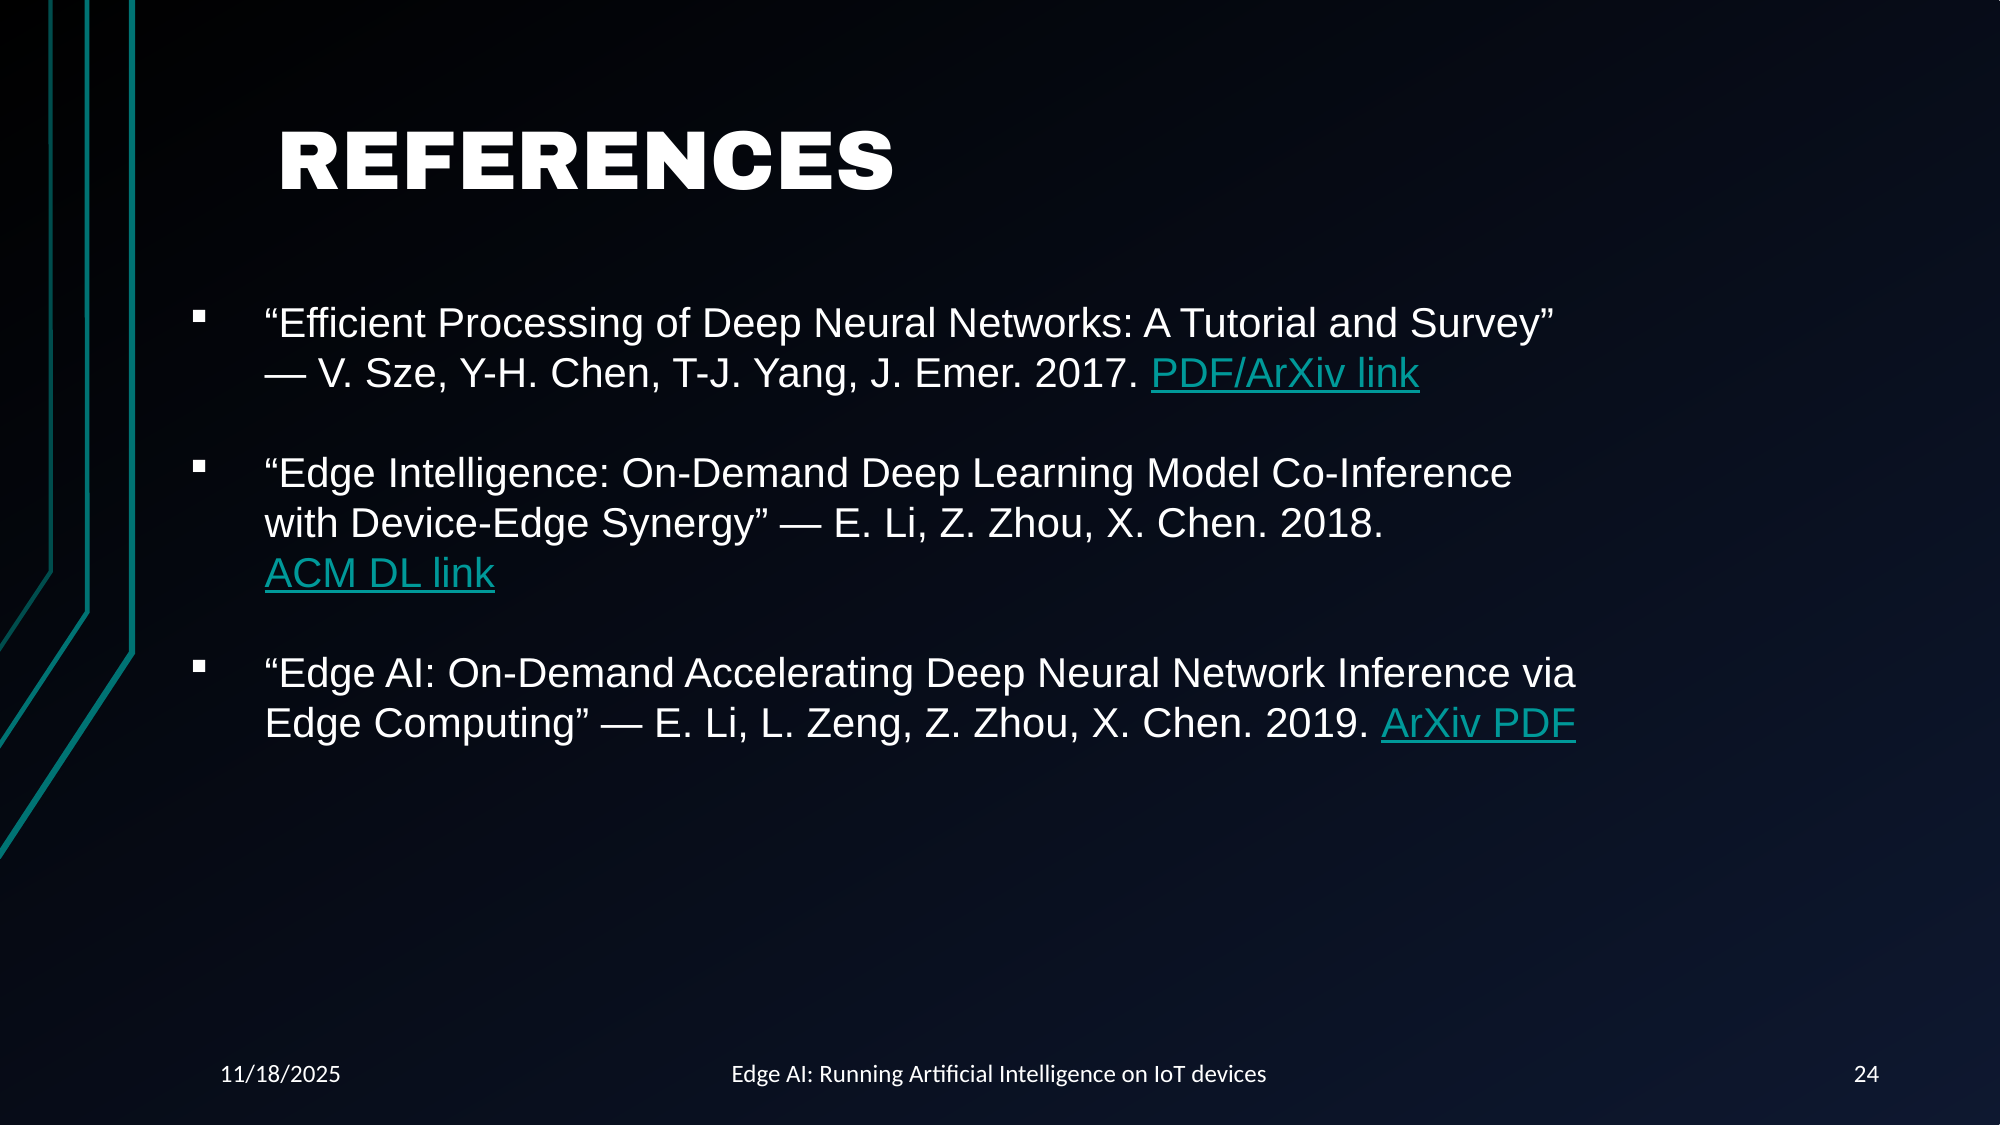

REFERENCES

“Efficient Processing of Deep Neural Networks: A Tutorial and Survey” — V. Sze, Y-H. Chen, T-J. Yang, J. Emer. 2017. PDF/ArXiv link

“Edge Intelligence: On-Demand Deep Learning Model Co-Inference with Device-Edge Synergy” — E. Li, Z. Zhou, X. Chen. 2018. ACM DL link

“Edge AI: On-Demand Accelerating Deep Neural Network Inference via Edge Computing” — E. Li, L. Zeng, Z. Zhou, X. Chen. 2019. ArXiv PDF
11/18/2025
Edge AI: Running Artificial Intelligence on IoT devices
24